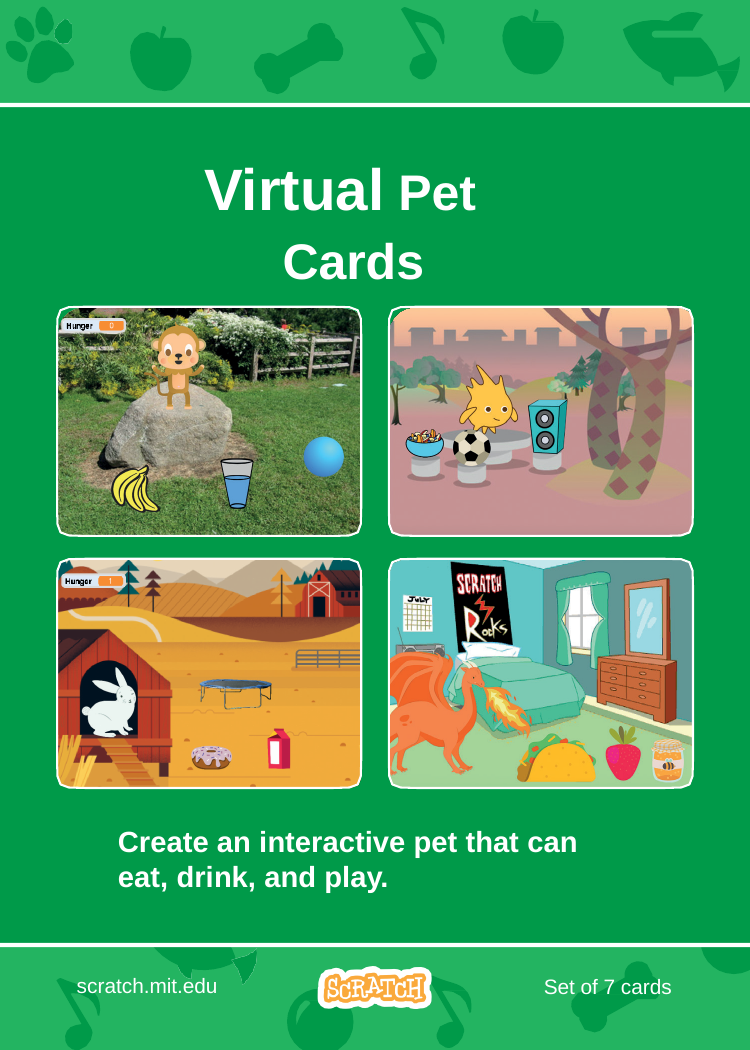

# Virtual Pet  Cards

Create an interactive pet that can eat, drink, and play.

scratch.mit.edu
Set of 7 cards